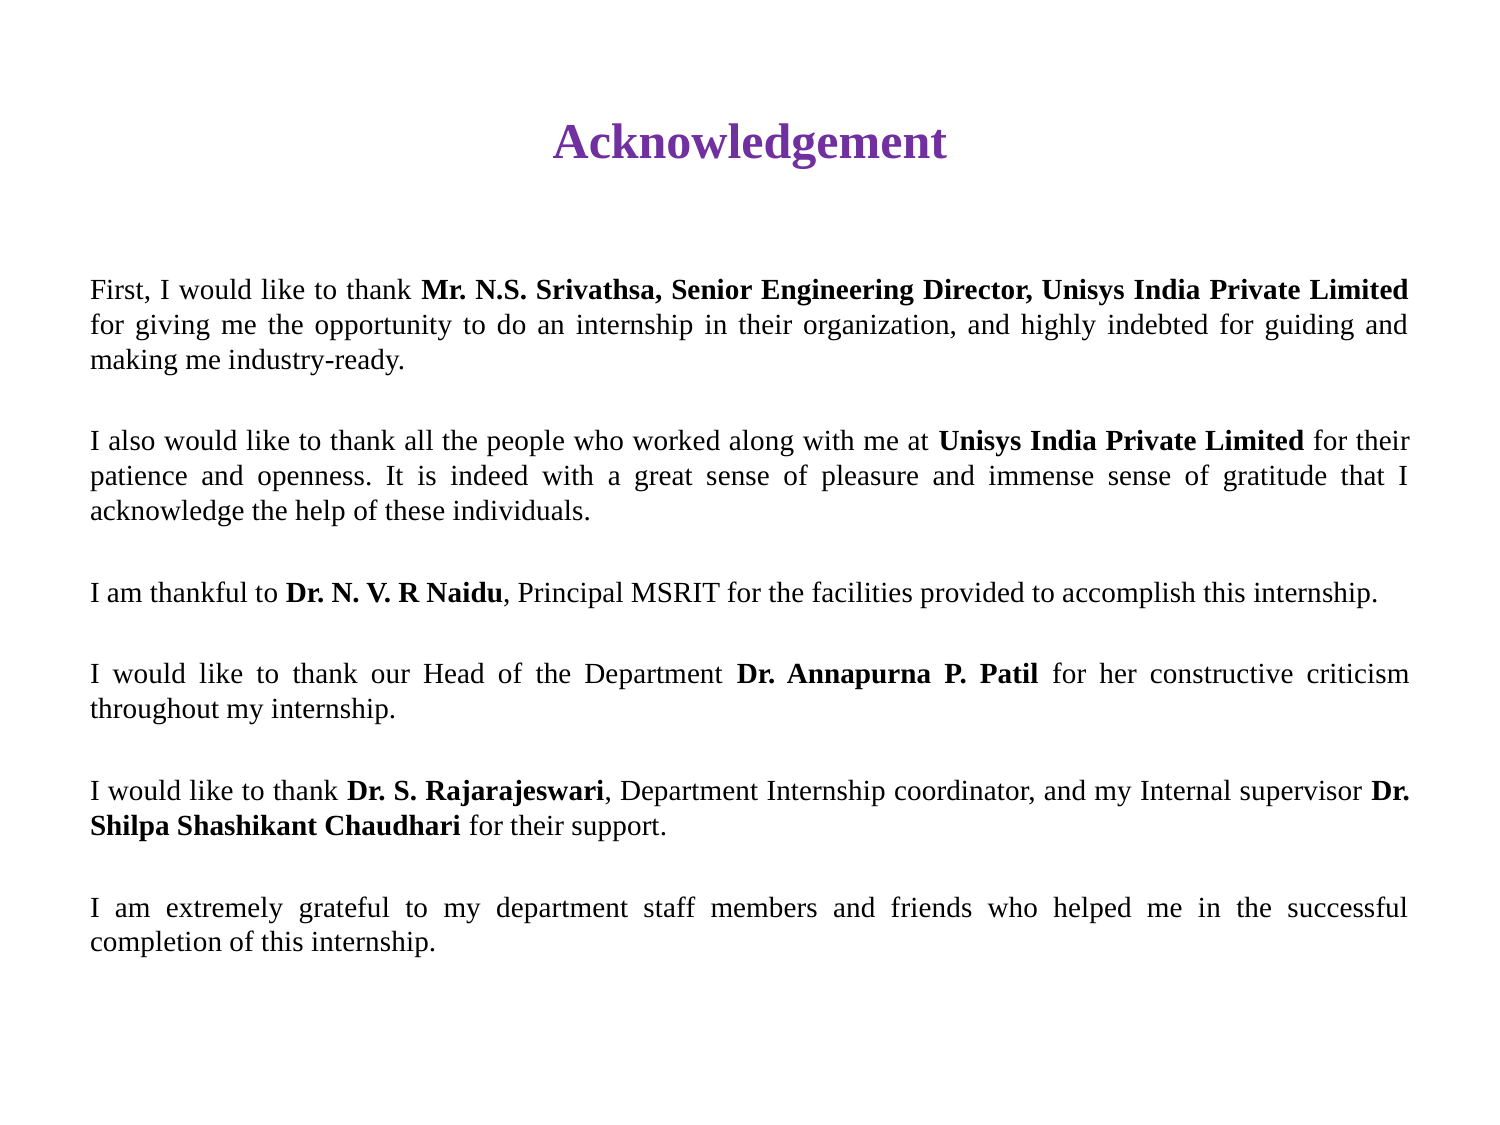

# Acknowledgement
First, I would like to thank Mr. N.S. Srivathsa, Senior Engineering Director, Unisys India Private Limited for giving me the opportunity to do an internship in their organization, and highly indebted for guiding and making me industry-ready.

I also would like to thank all the people who worked along with me at Unisys India Private Limited for their patience and openness. It is indeed with a great sense of pleasure and immense sense of gratitude that I acknowledge the help of these individuals.

I am thankful to Dr. N. V. R Naidu, Principal MSRIT for the facilities provided to accomplish this internship.

I would like to thank our Head of the Department Dr. Annapurna P. Patil for her constructive criticism throughout my internship.

I would like to thank Dr. S. Rajarajeswari, Department Internship coordinator, and my Internal supervisor Dr. Shilpa Shashikant Chaudhari for their support.

I am extremely grateful to my department staff members and friends who helped me in the successful completion of this internship.

3